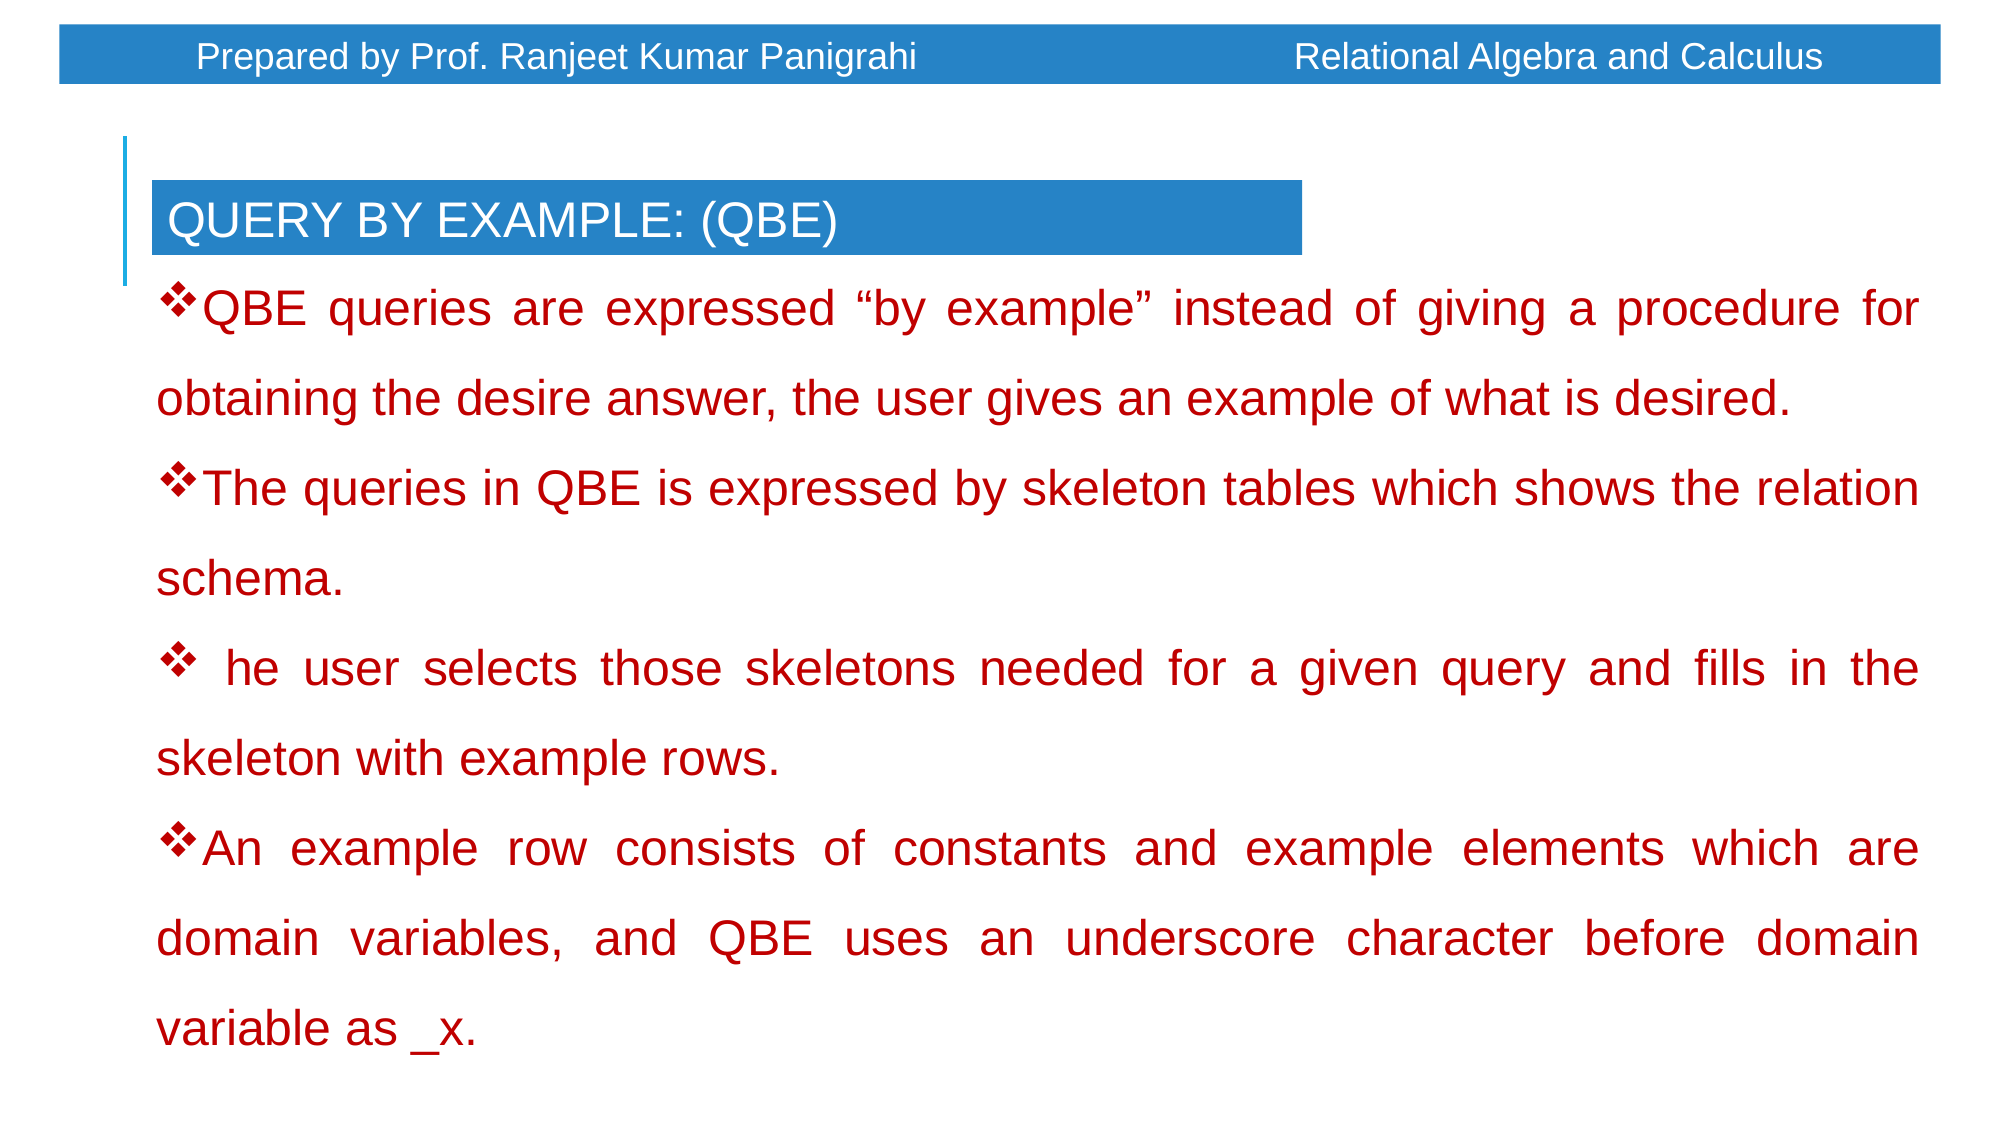

Prepared by Prof. Ranjeet Kumar Panigrahi                                    Relational Algebra and Calculus
QUERY BY EXAMPLE: (QBE)
QBE queries are expressed “by example” instead of giving a procedure for obtaining the desire answer, the user gives an example of what is desired.
The queries in QBE is expressed by skeleton tables which shows the relation schema.
 he user selects those skeletons needed for a given query and fills in the skeleton with example rows.
An example row consists of constants and example elements which are domain variables, and QBE uses an underscore character before domain variable as _x.